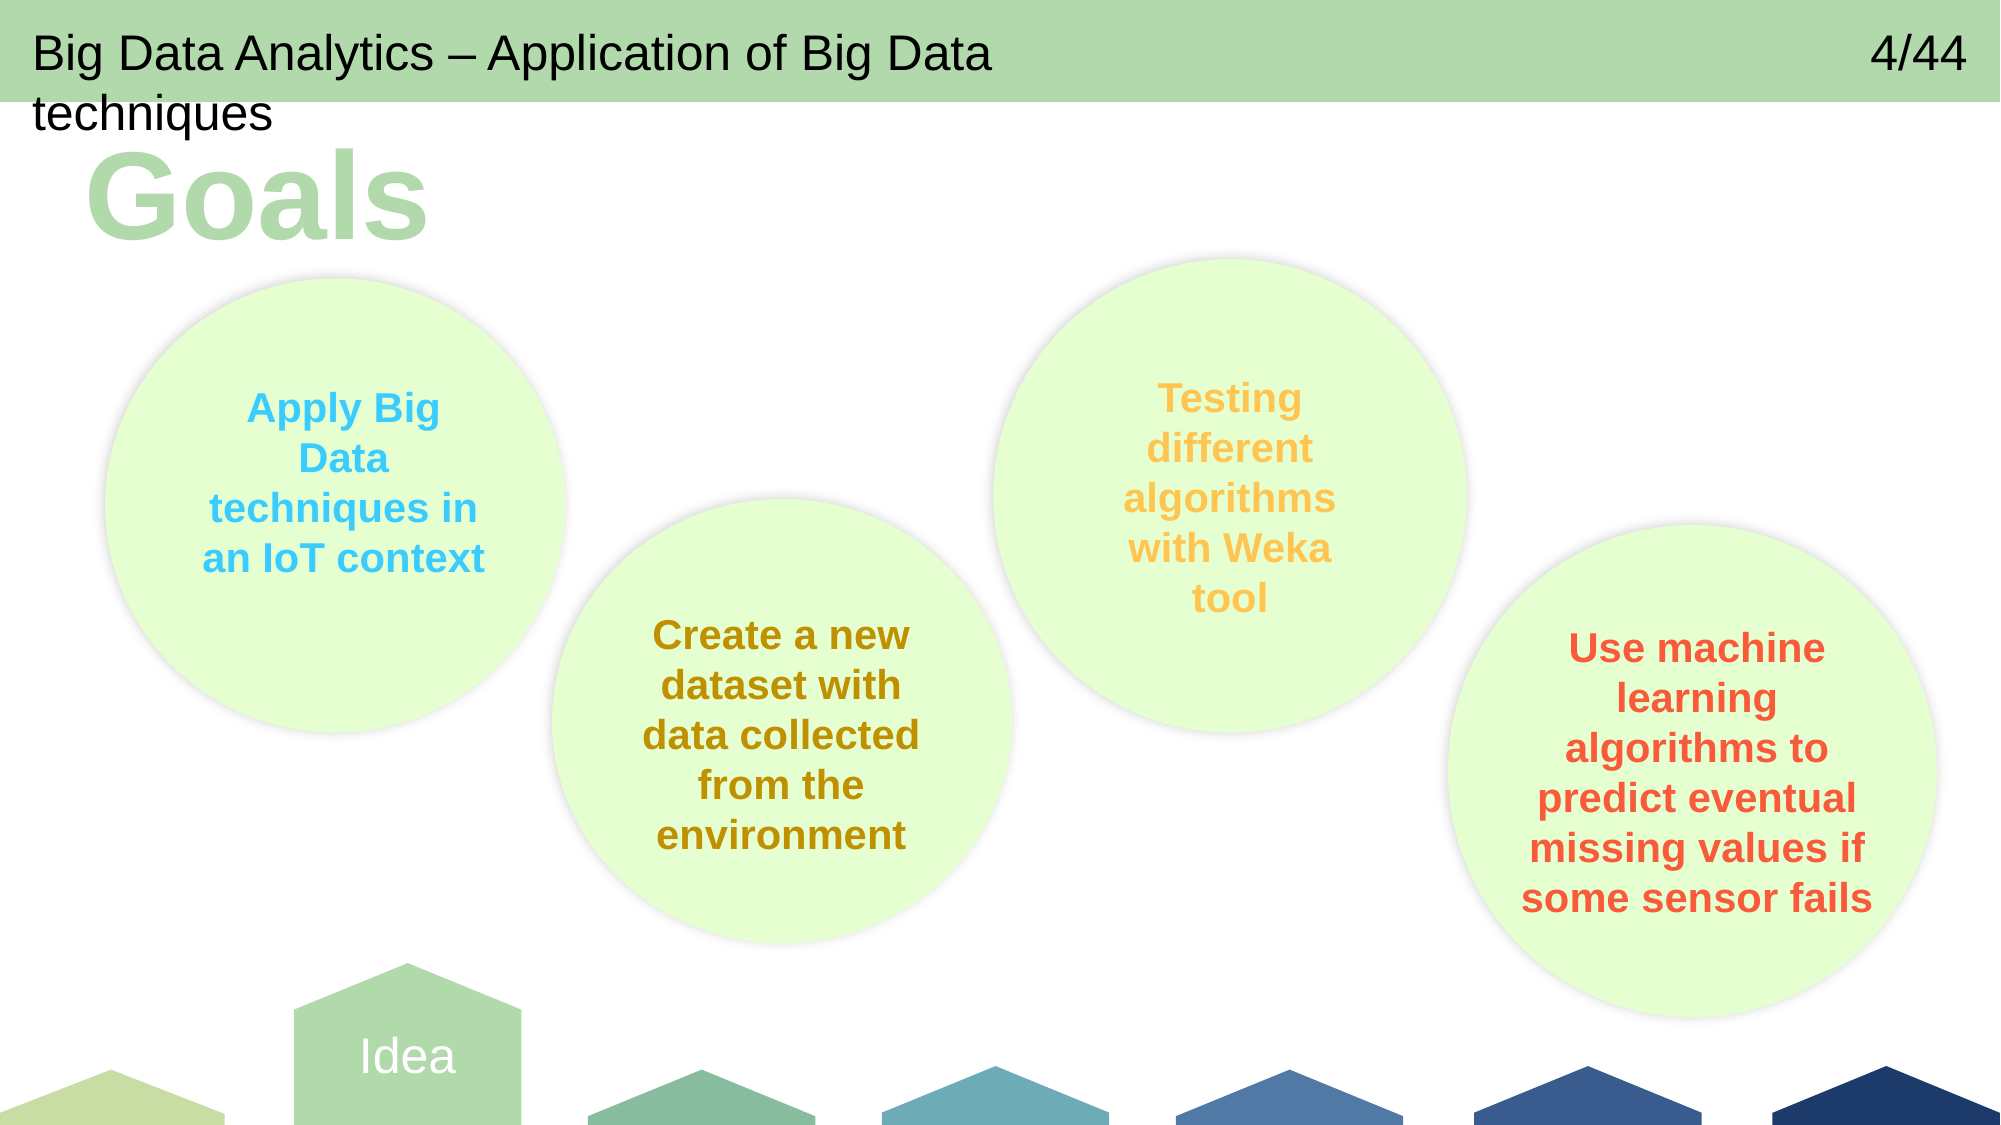

Big Data Analytics – Application of Big Data techniques
4/44
Goals

Testing different algorithms with Weka tool

Apply Big Data techniques in an IoT context

Create a new dataset with data collected from the environment

Use machine learning algorithms to predict eventual missing values if some sensor fails

Idea